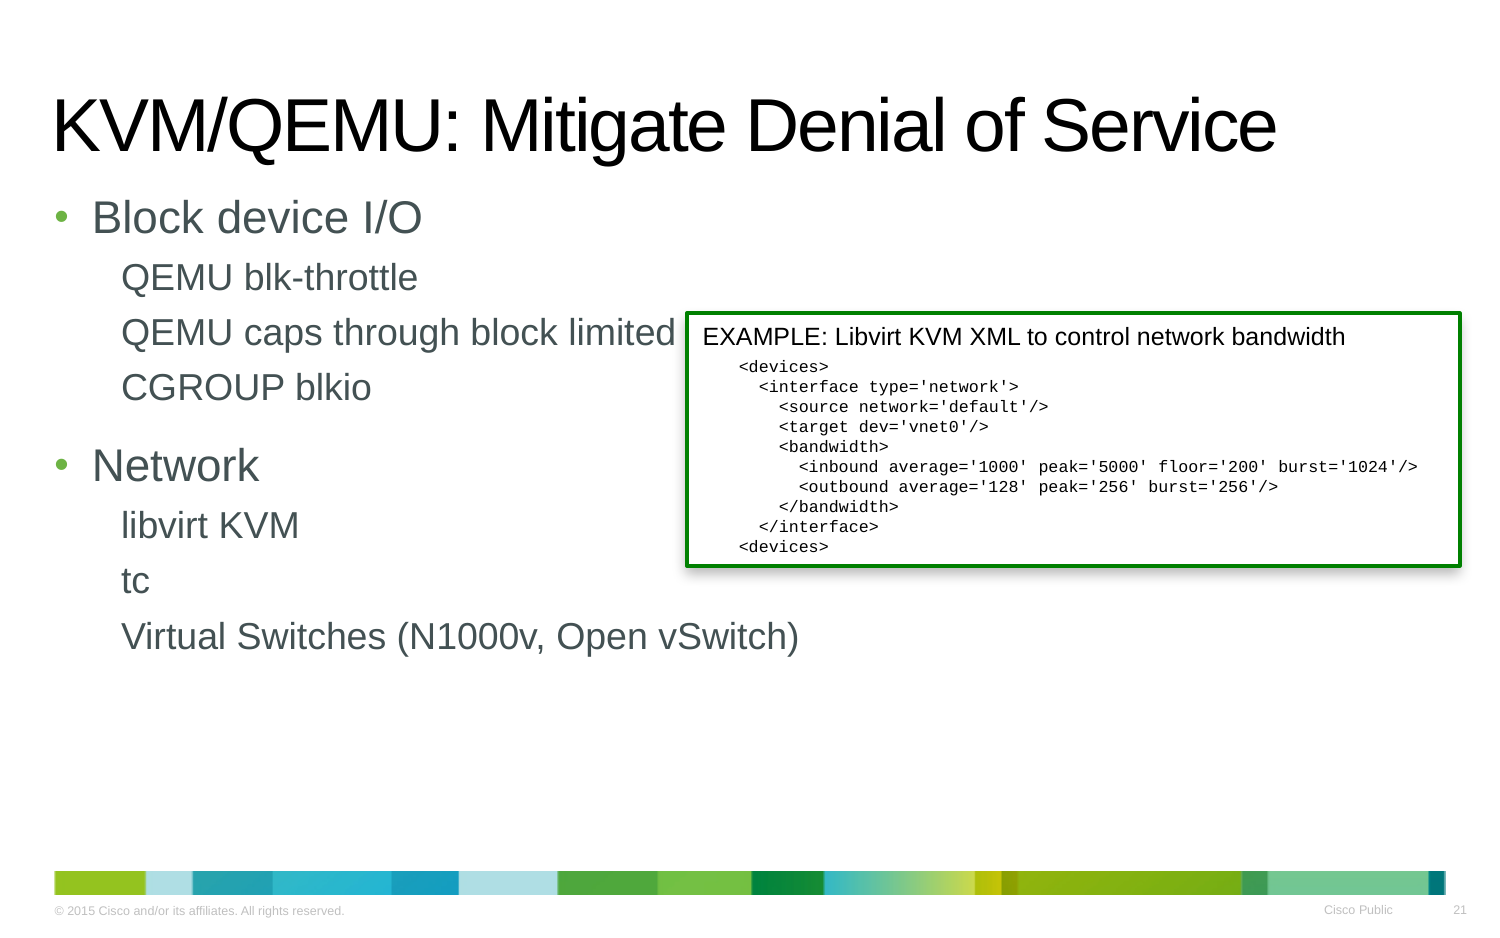

# KVM/QEMU: Mitigate Denial of Service
Block device I/O
QEMU blk-throttle
QEMU caps through block limited
CGROUP blkio
Network
libvirt KVM
tc
Virtual Switches (N1000v, Open vSwitch)
EXAMPLE: Libvirt KVM XML to control network bandwidth

<devices>
  <interface type='network'>
    <source network='default'/>
    <target dev='vnet0'/>
    <bandwidth>
      <inbound average='1000' peak='5000' floor='200' burst='1024'/>
      <outbound average='128' peak='256' burst='256'/>
    </bandwidth>
  </interface>
<devices>